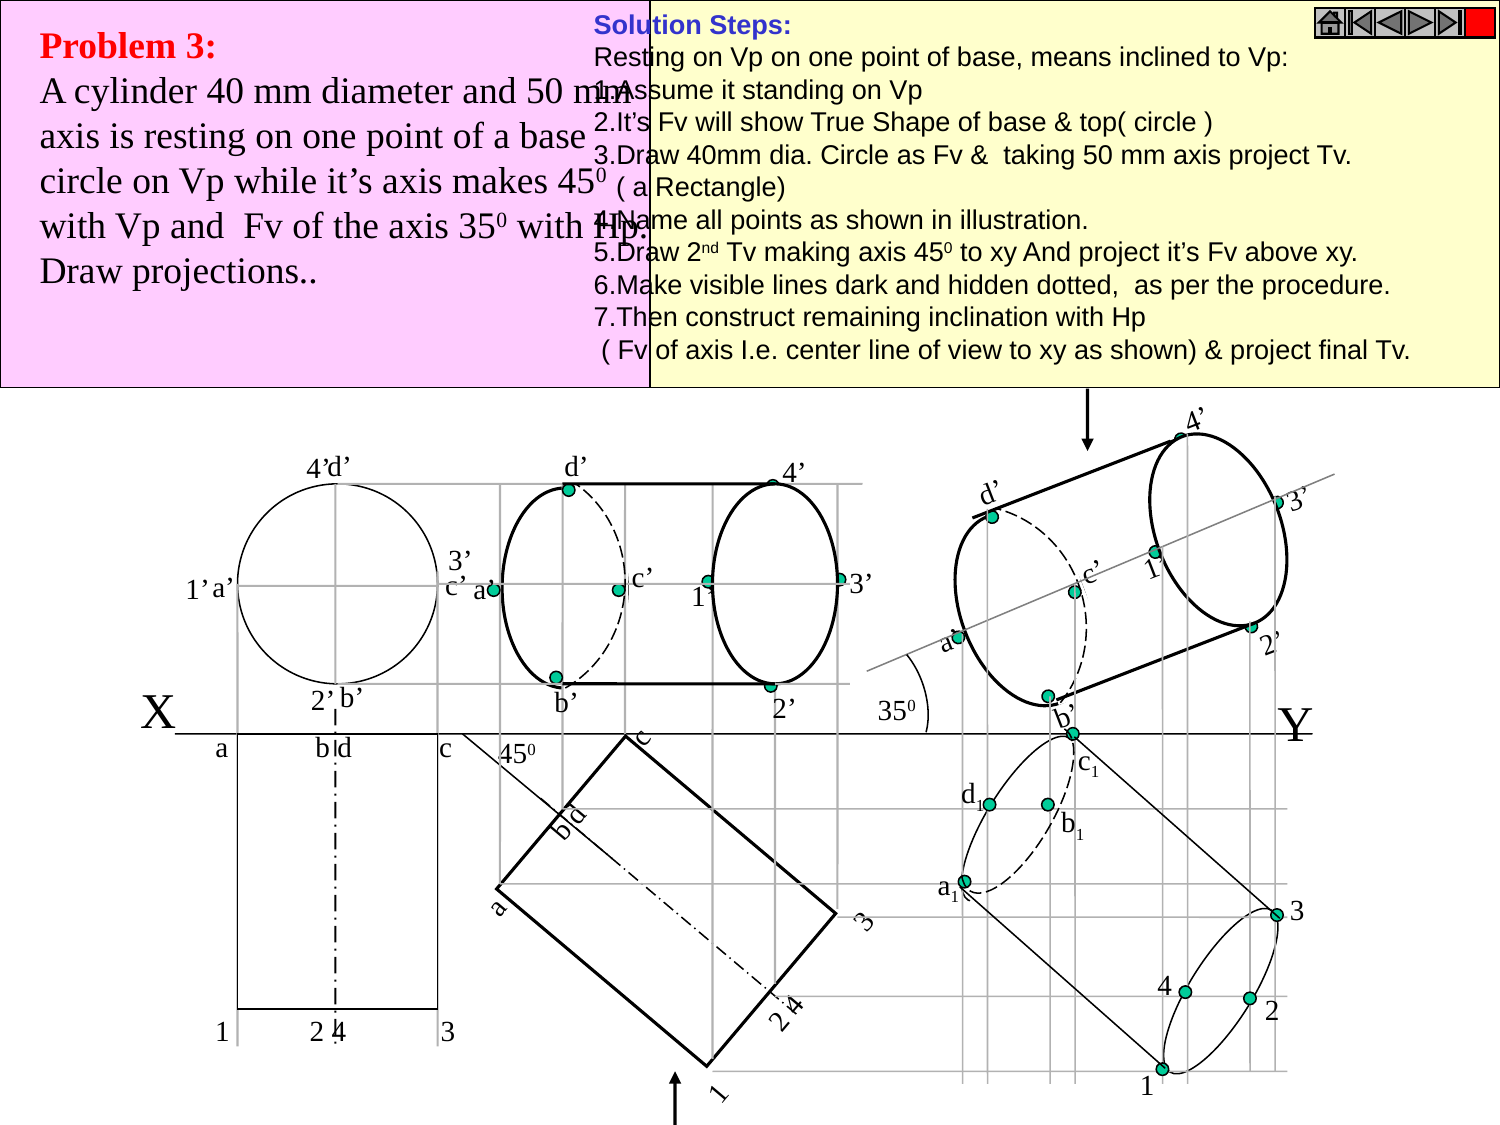

Problem 3:
A cylinder 40 mm diameter and 50 mm axis is resting on one point of a base circle on Vp while it’s axis makes 450 with Vp and  Fv of the axis 350 with Hp. Draw projections..

Solution Steps:
Resting on Vp on one point of base, means inclined to Vp:
1.Assume it standing on Vp
2.It’s Fv will show True Shape of base & top( circle )
3.Draw 40mm dia. Circle as Fv &  taking 50 mm axis project Tv.
   ( a Rectangle)
4.Name all points as shown in illustration.
5.Draw 2nd Tv making axis 450 to xy And project it’s Fv above xy.
6.Make visible lines dark and hidden dotted,  as per the procedure.
7.Then construct remaining inclination with Hp
 ( Fv of axis I.e. center line of view to xy as shown) & project final Tv.

d’
c’
a’
b’
4’
3’
1’
2’

d’
c’
a’
b’
4’
3’
1’
2’
d’
c’
a’
b’
4’
3’
1’
2’

a            b d            c
1           2 4             3
X

350
Y
a            b d            c

450

c1
d1
b1
a1

3
4
2
1

1           2 4             3